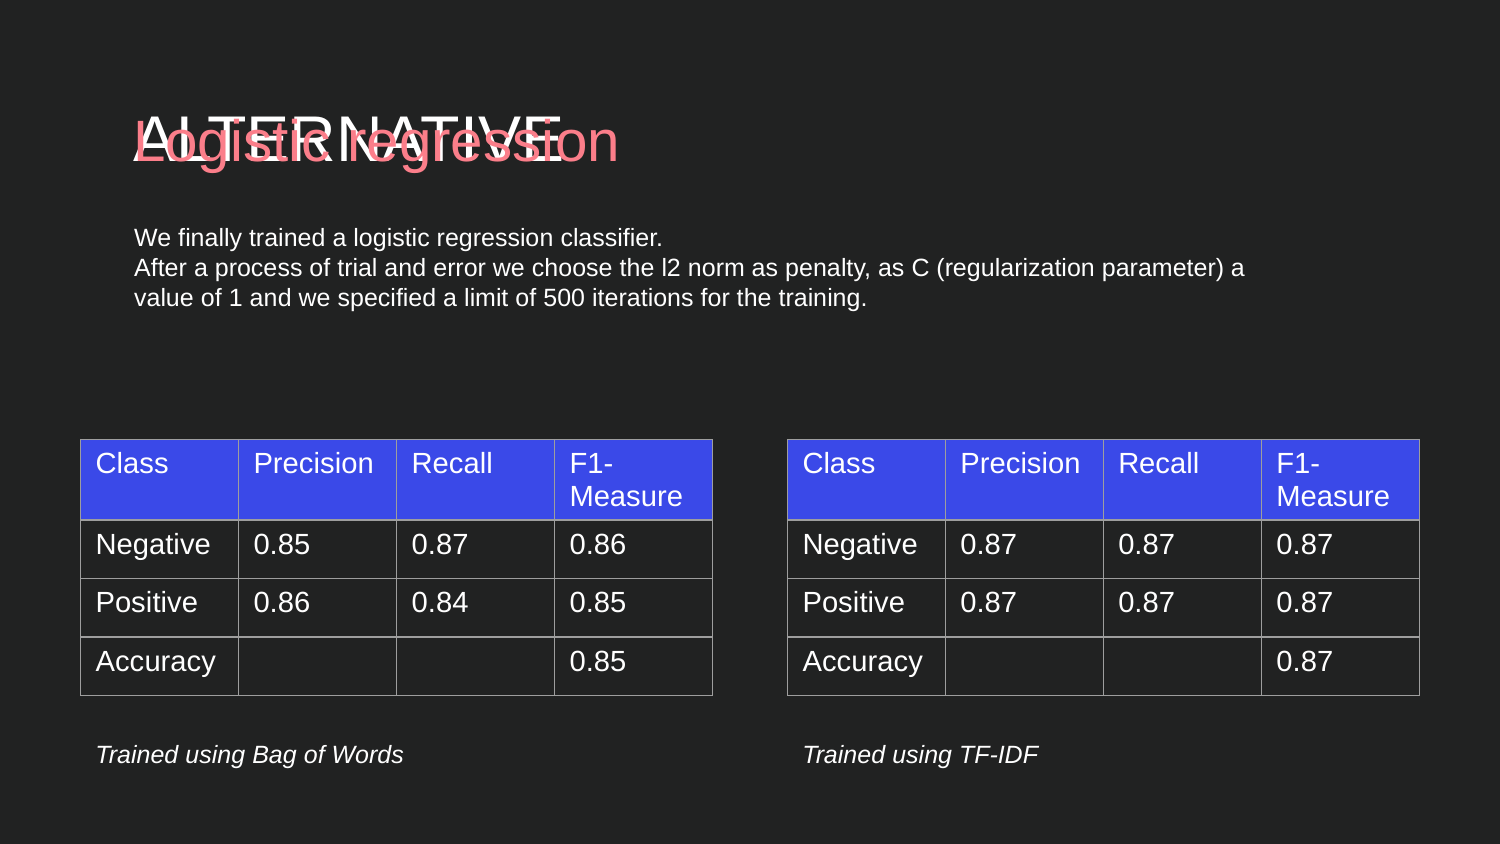

ALTERNATIVE
# Logistic regression
We finally trained a logistic regression classifier.
After a process of trial and error we choose the l2 norm as penalty, as C (regularization parameter) a value of 1 and we specified a limit of 500 iterations for the training.

| Class | Precision | Recall | F1-Measure |
| --- | --- | --- | --- |
| Negative | 0.85 | 0.87 | 0.86 |
| Positive | 0.86 | 0.84 | 0.85 |
| Accuracy |  |  | 0.85 |
| Class | Precision | Recall | F1-Measure |
| --- | --- | --- | --- |
| Negative | 0.87 | 0.87 | 0.87 |
| Positive | 0.87 | 0.87 | 0.87 |
| Accuracy |  |  | 0.87 |
Trained using TF-IDF
Trained using Bag of Words